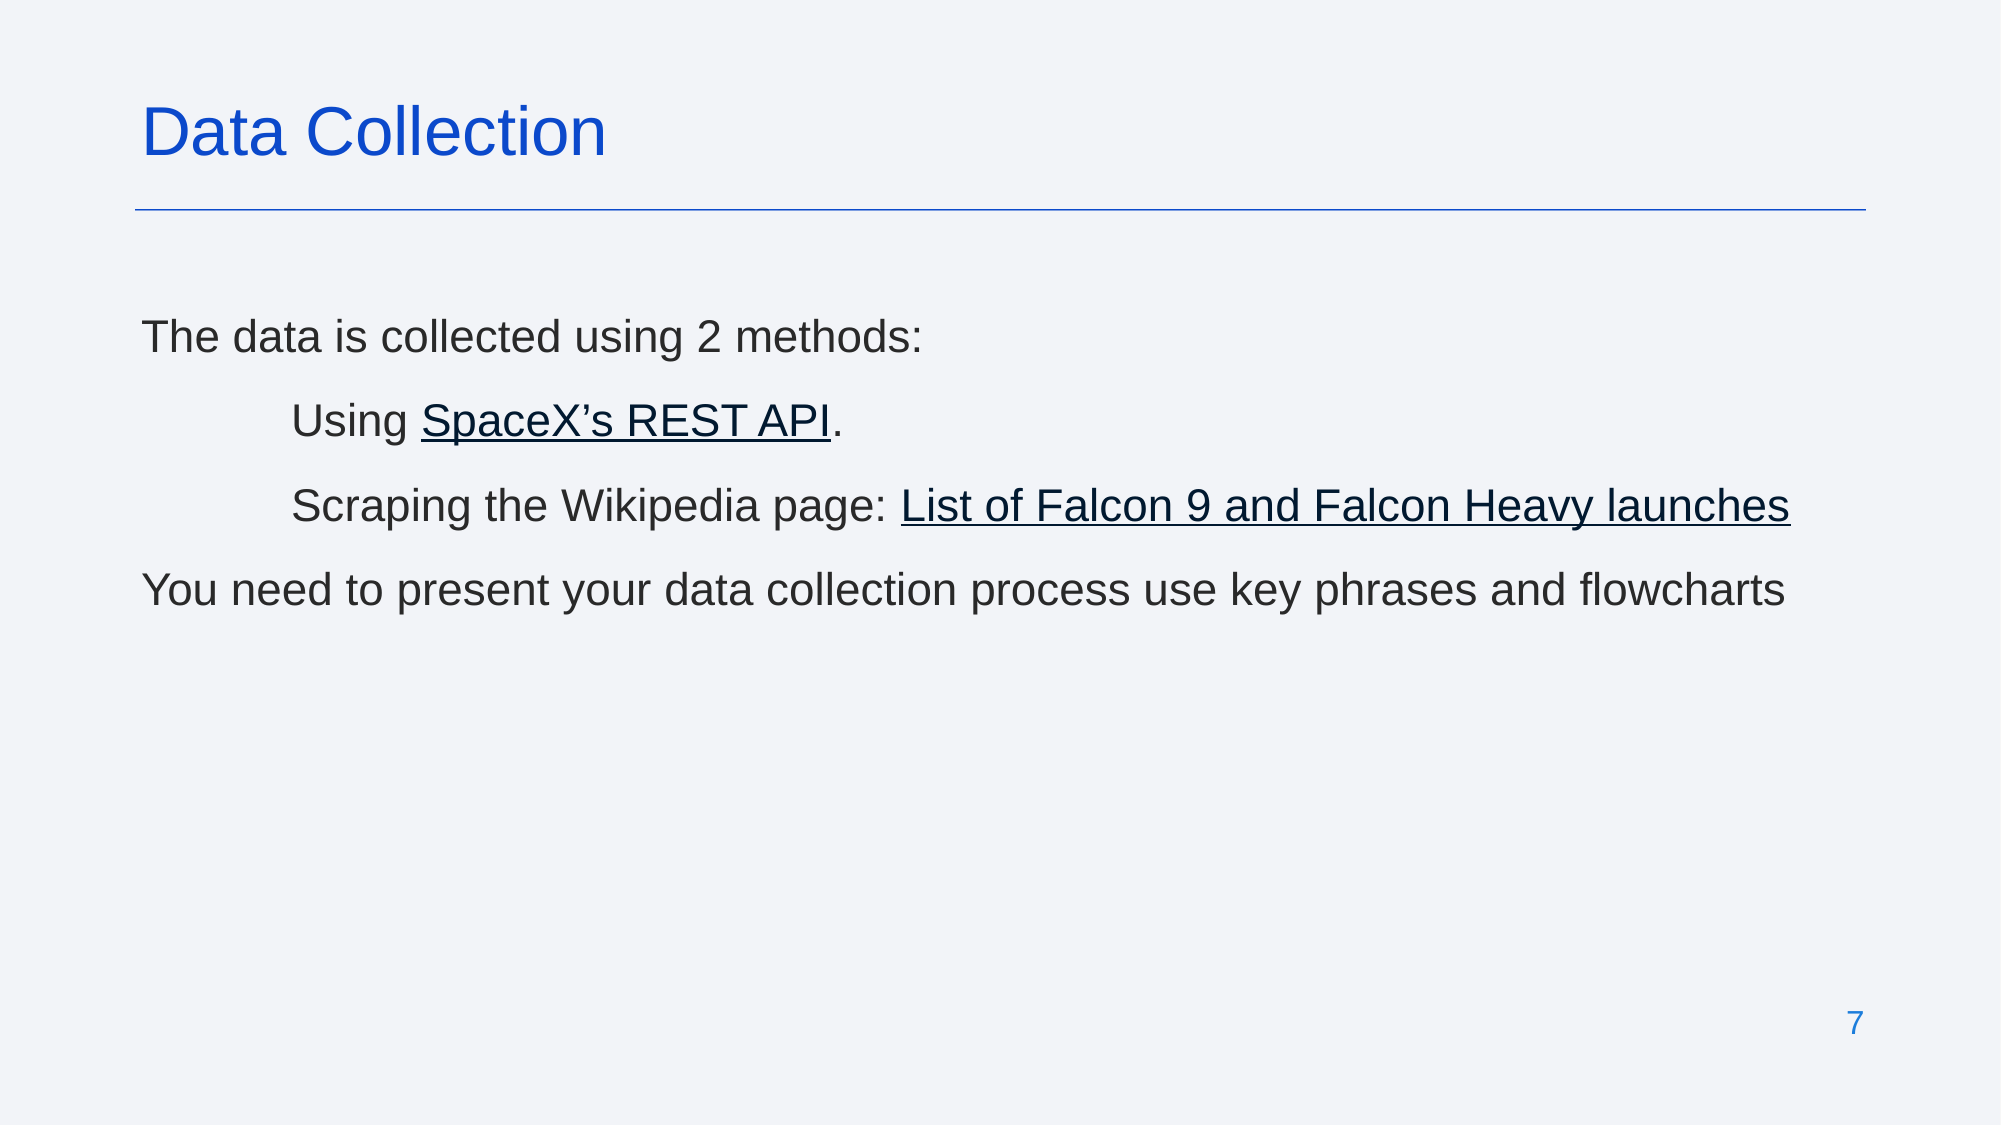

Data Collection
The data is collected using 2 methods:
Using SpaceX’s REST API.
Scraping the Wikipedia page: List of Falcon 9 and Falcon Heavy launches
You need to present your data collection process use key phrases and flowcharts

7